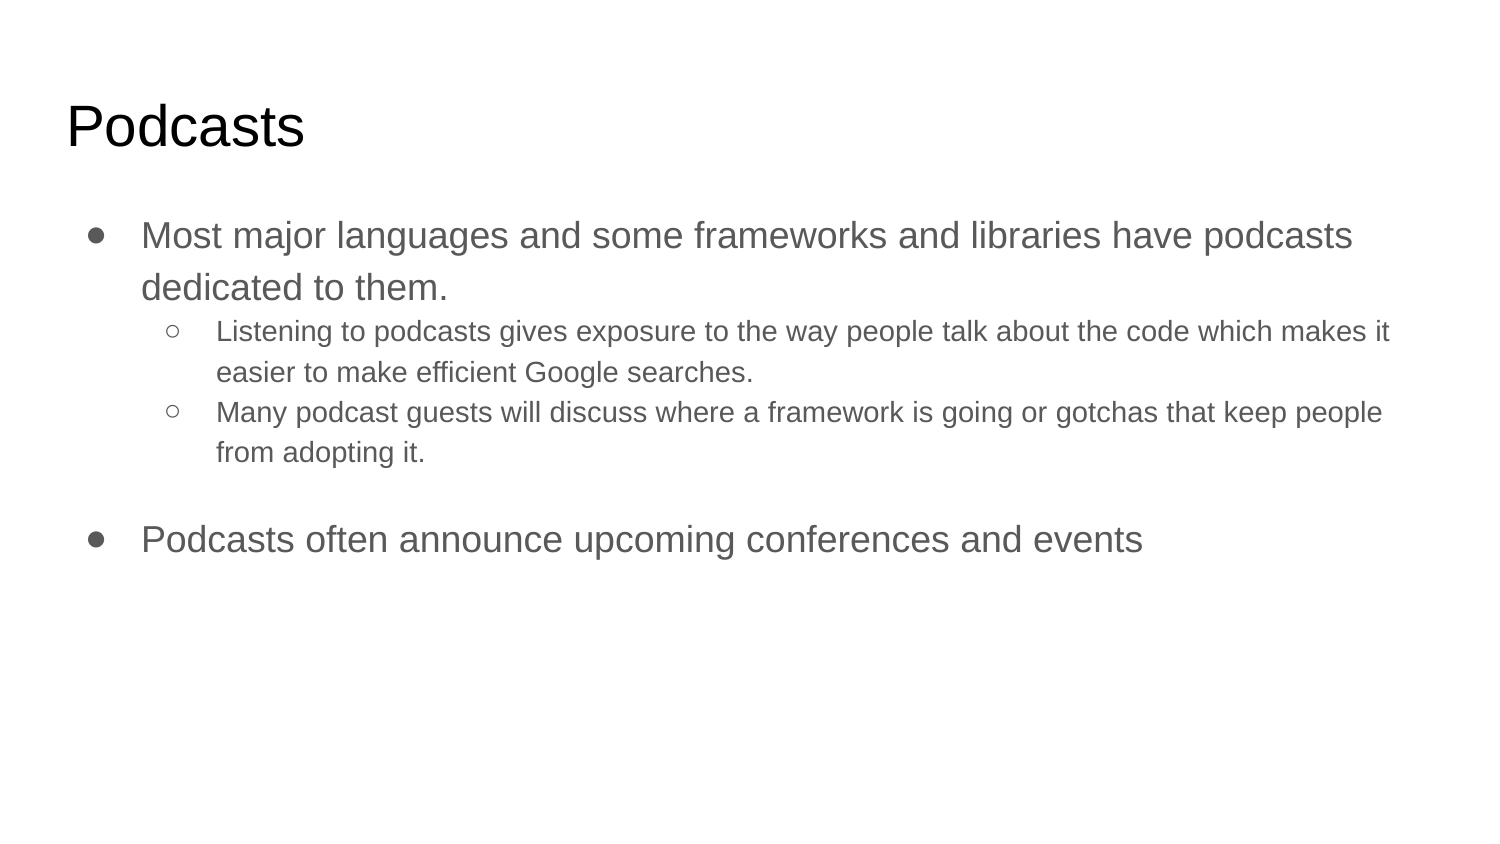

# Podcasts
Most major languages and some frameworks and libraries have podcasts dedicated to them.
Listening to podcasts gives exposure to the way people talk about the code which makes it easier to make efficient Google searches.
Many podcast guests will discuss where a framework is going or gotchas that keep people from adopting it.
Podcasts often announce upcoming conferences and events